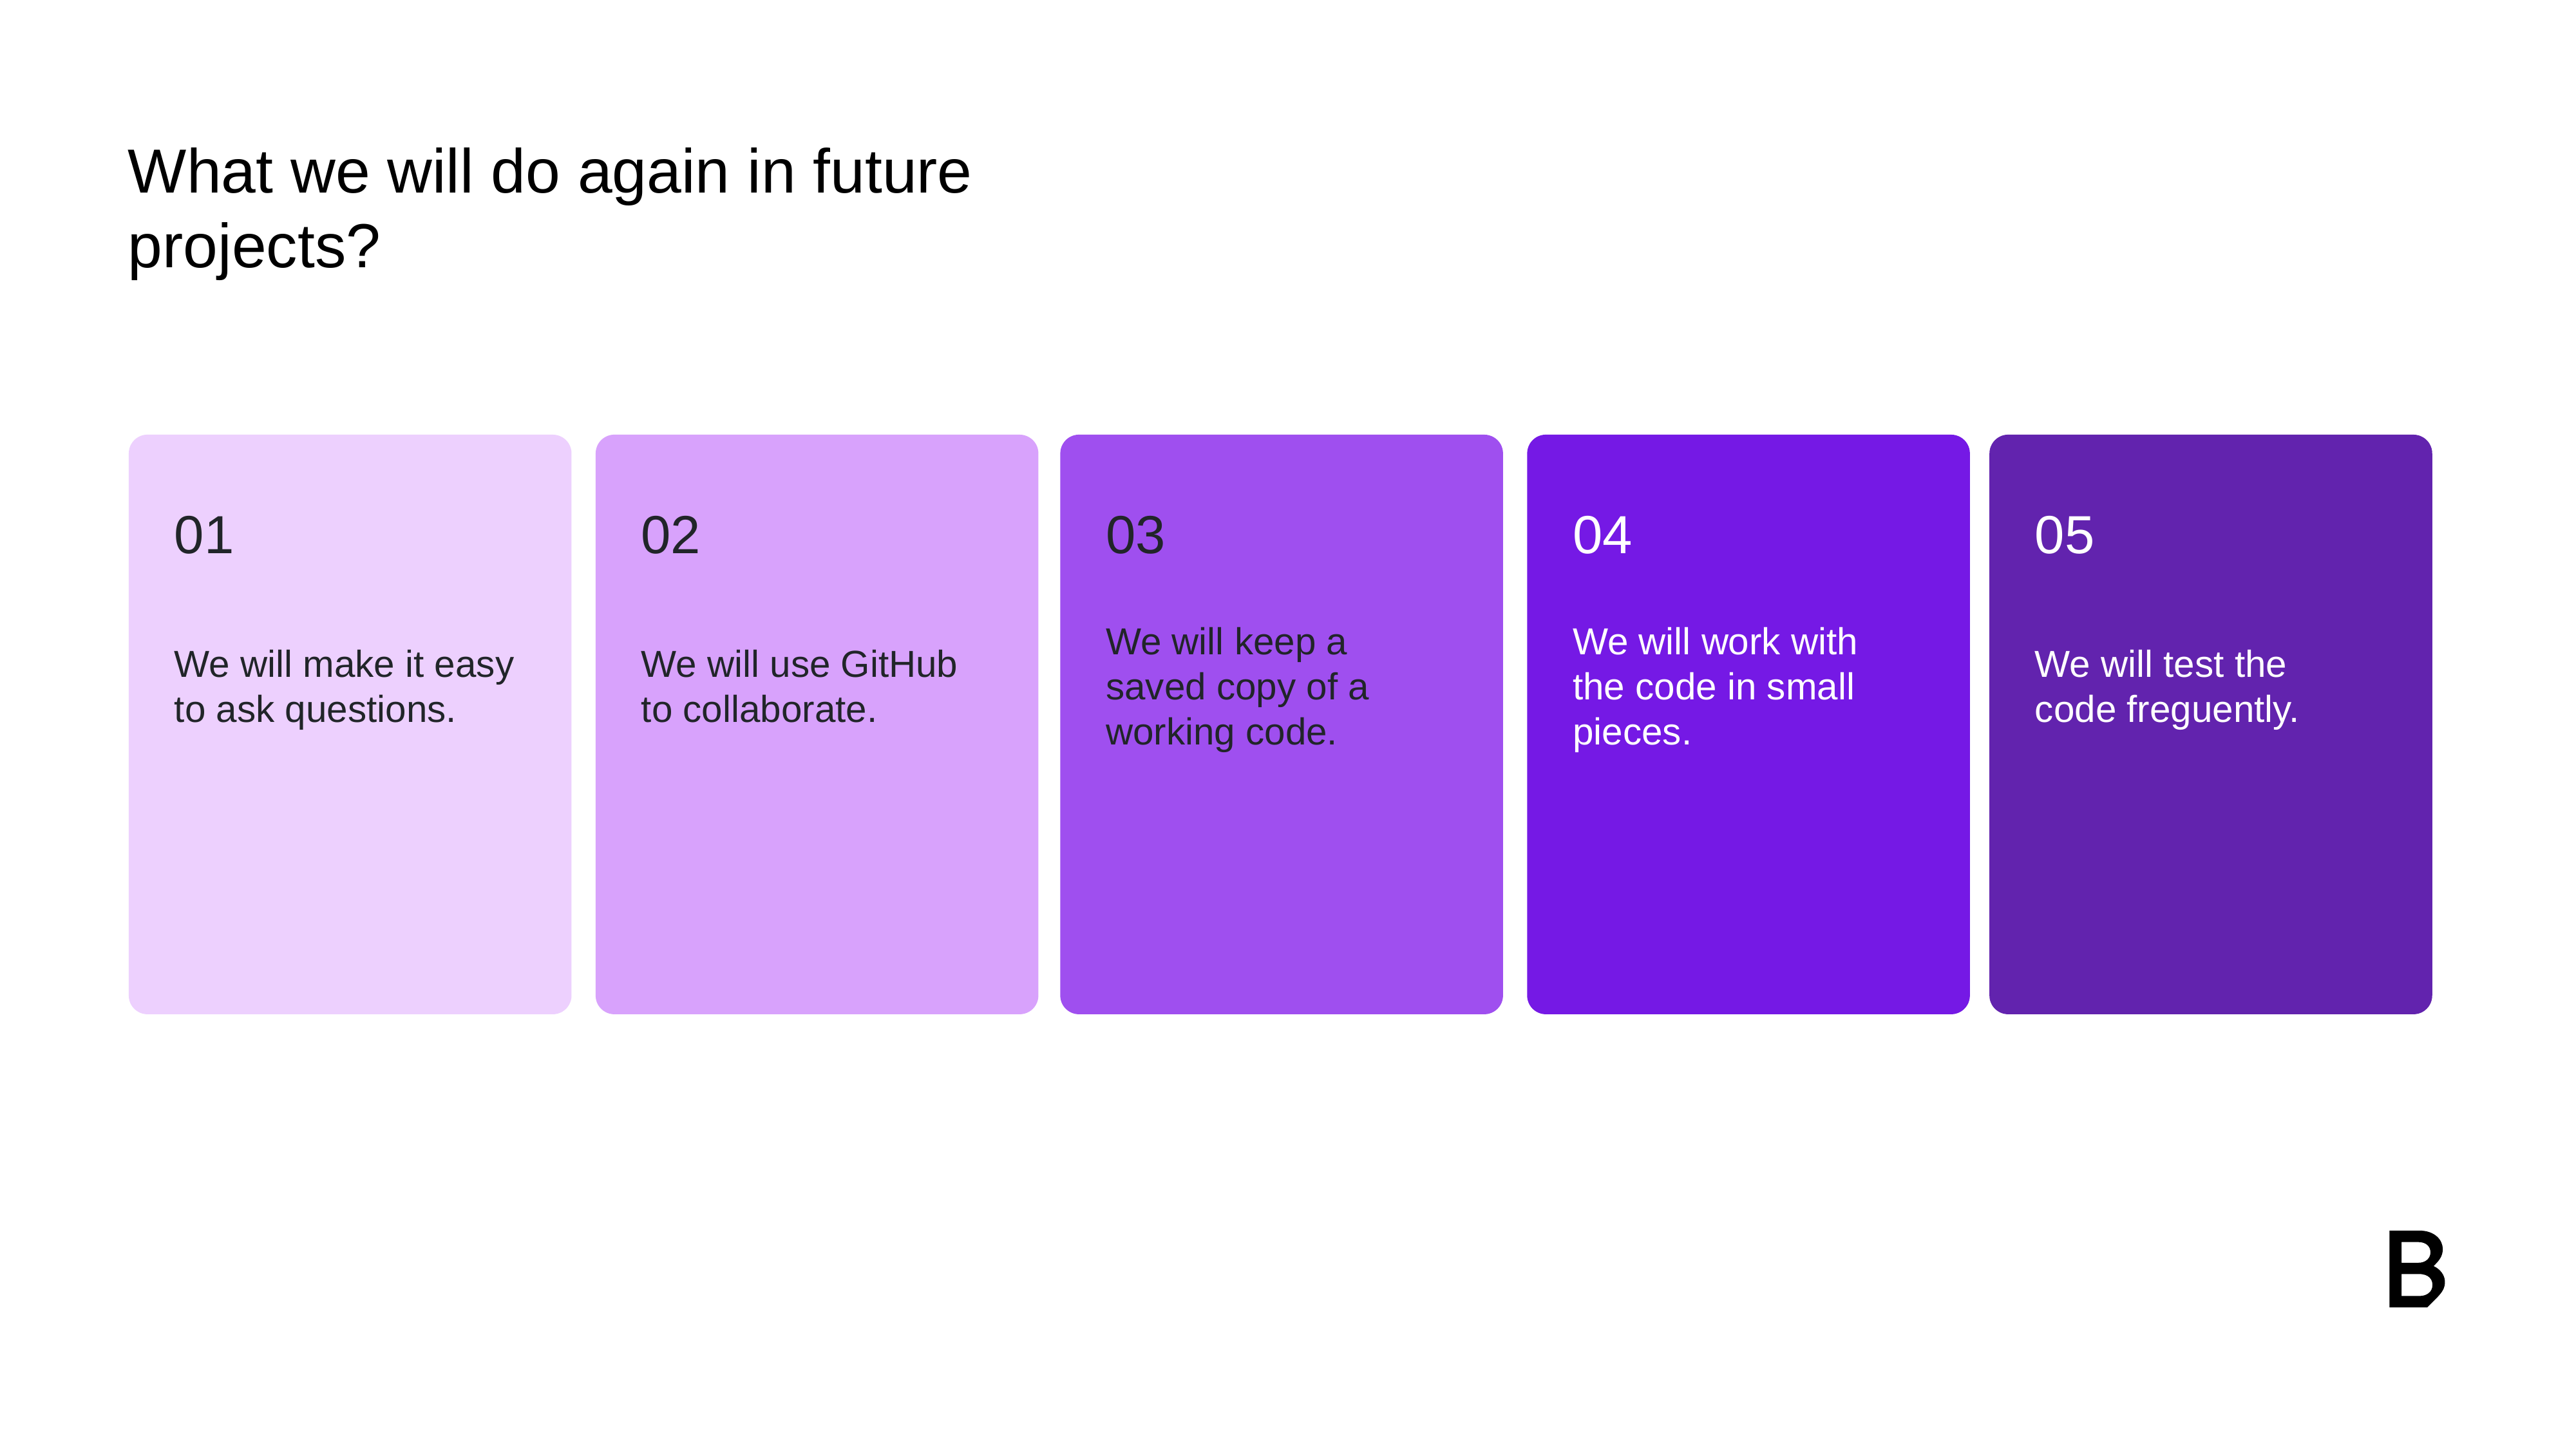

What we will do again in future projects?

01
02
03
04
05
We will keep a saved copy of a working code.
We will make it easy to ask questions.
We will use GitHub to collaborate.
We will work with the code in small pieces.
We will test the code freguently.